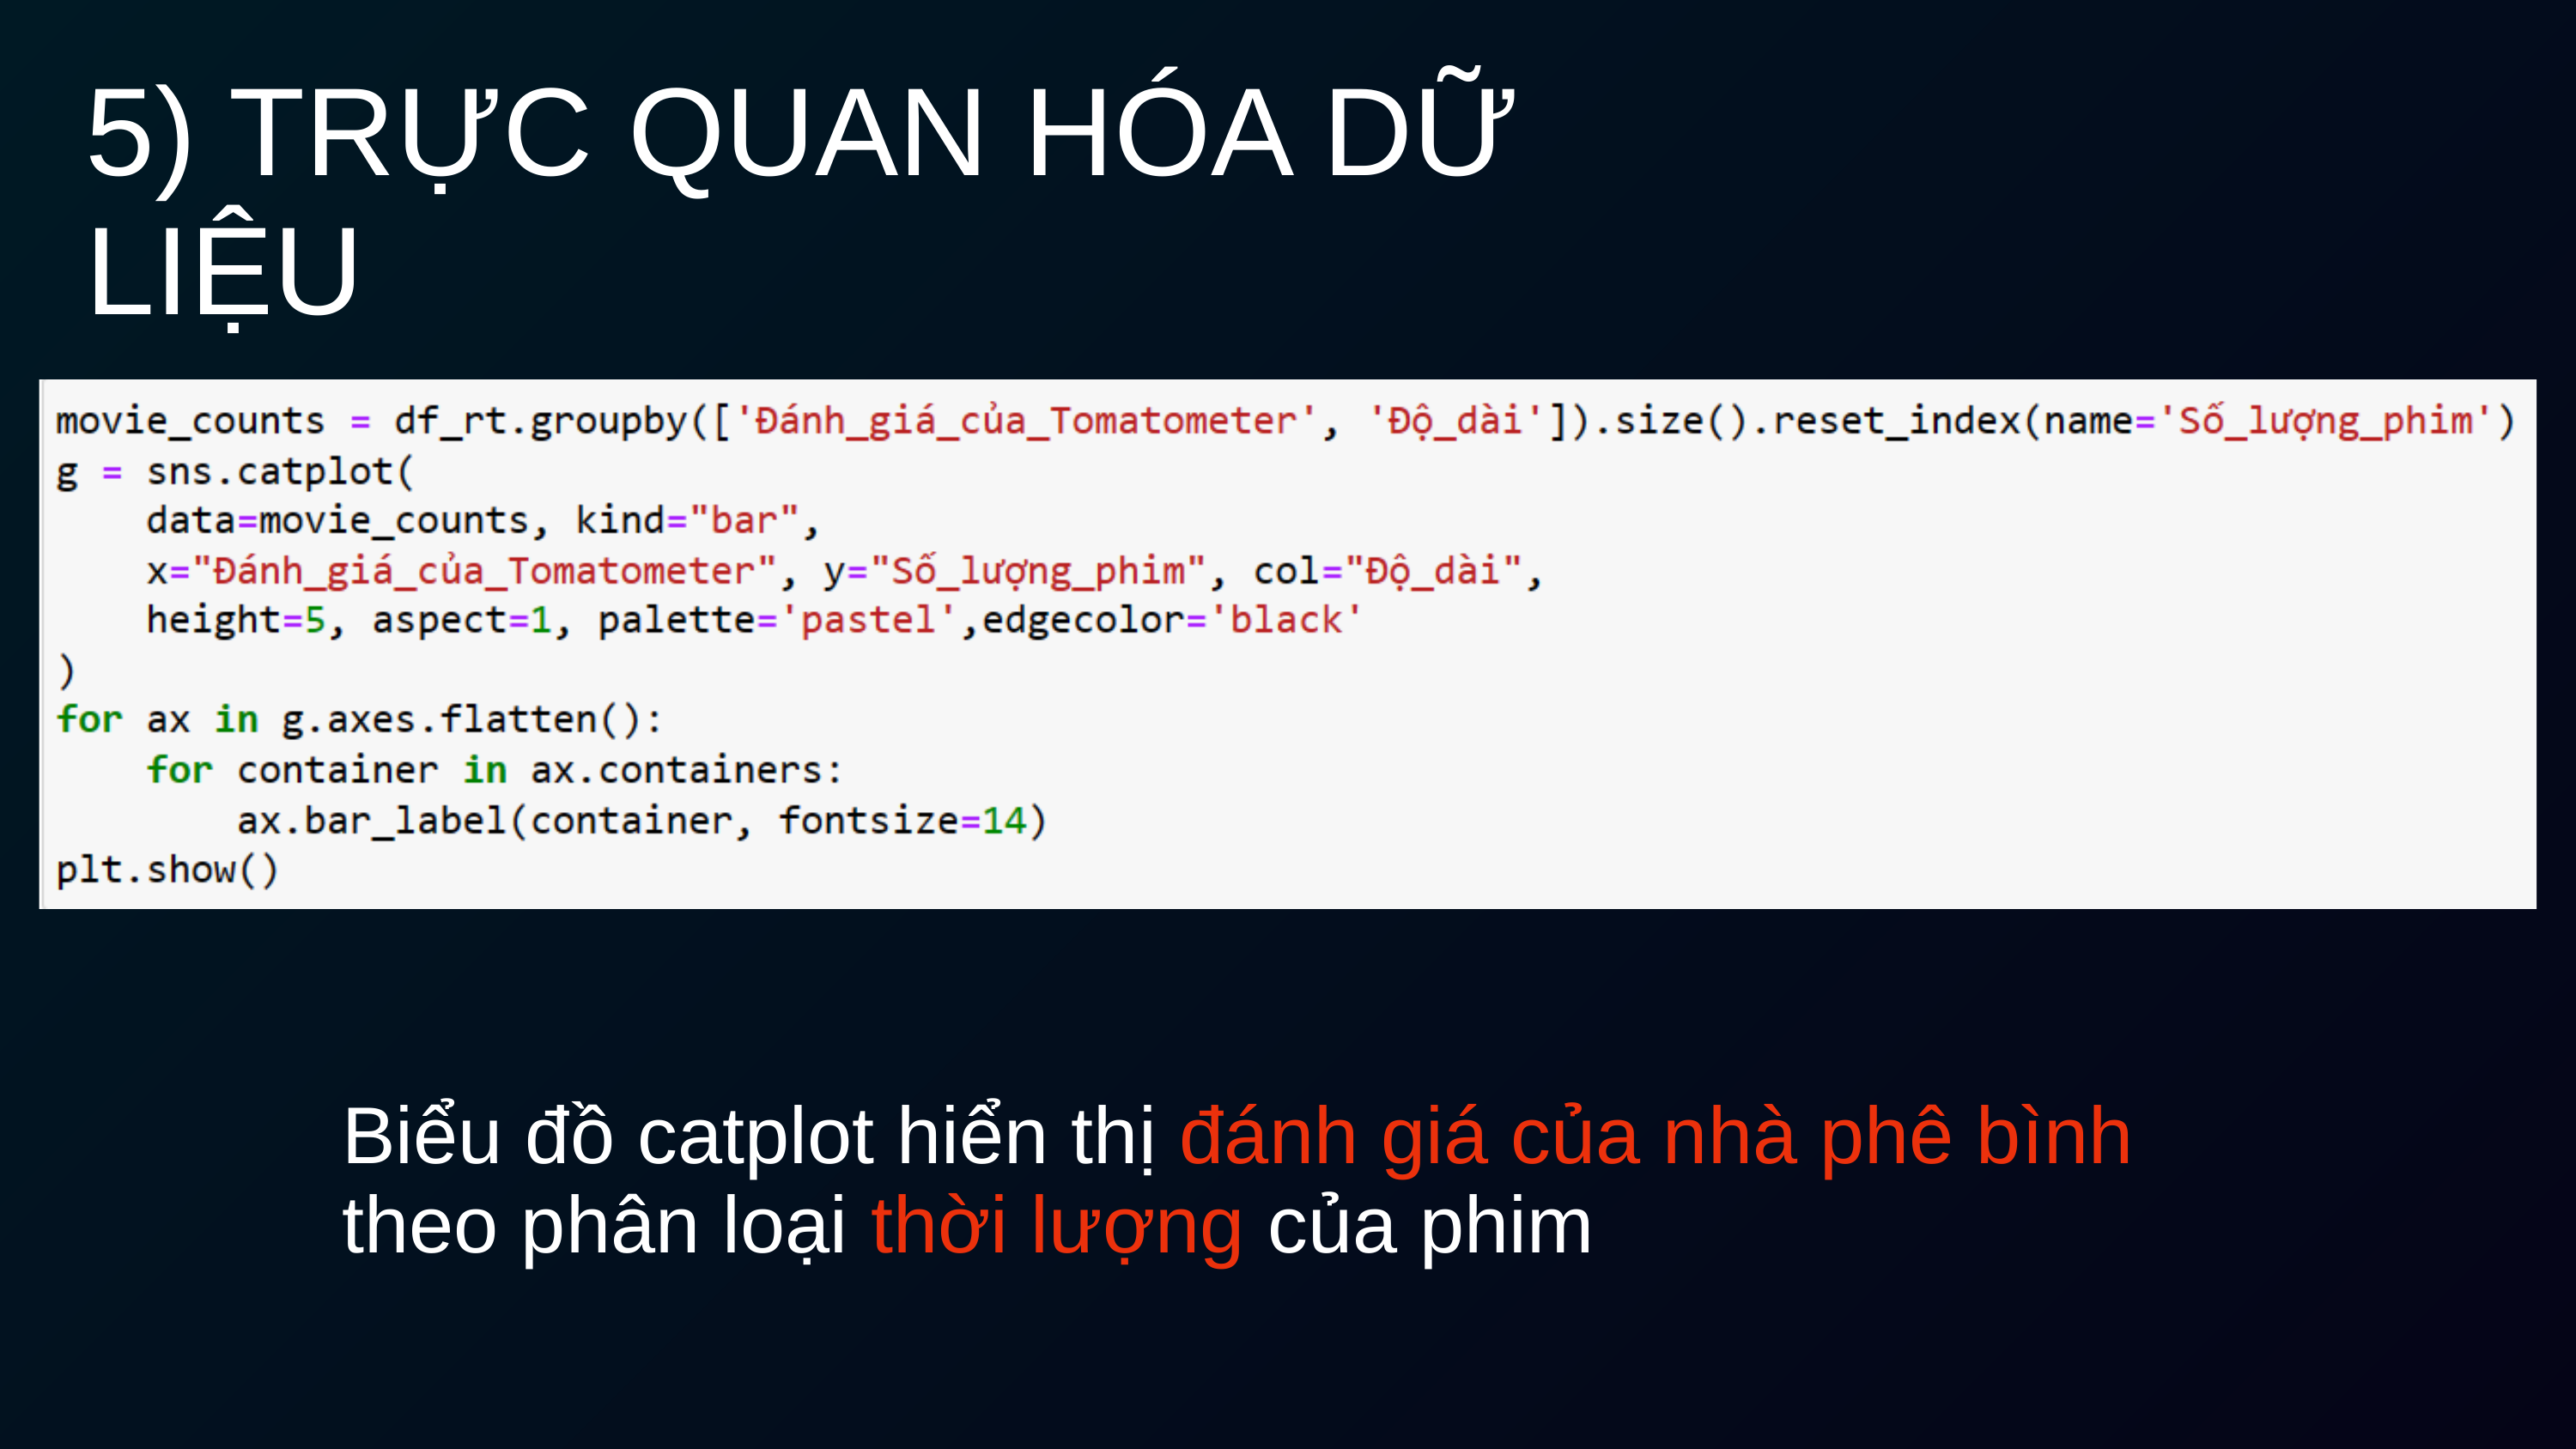

5) TRỰC QUAN HÓA DỮ LIỆU

Biểu đồ catplot hiển thị đánh giá của nhà phê bình  theo phân loại thời lượng của phim